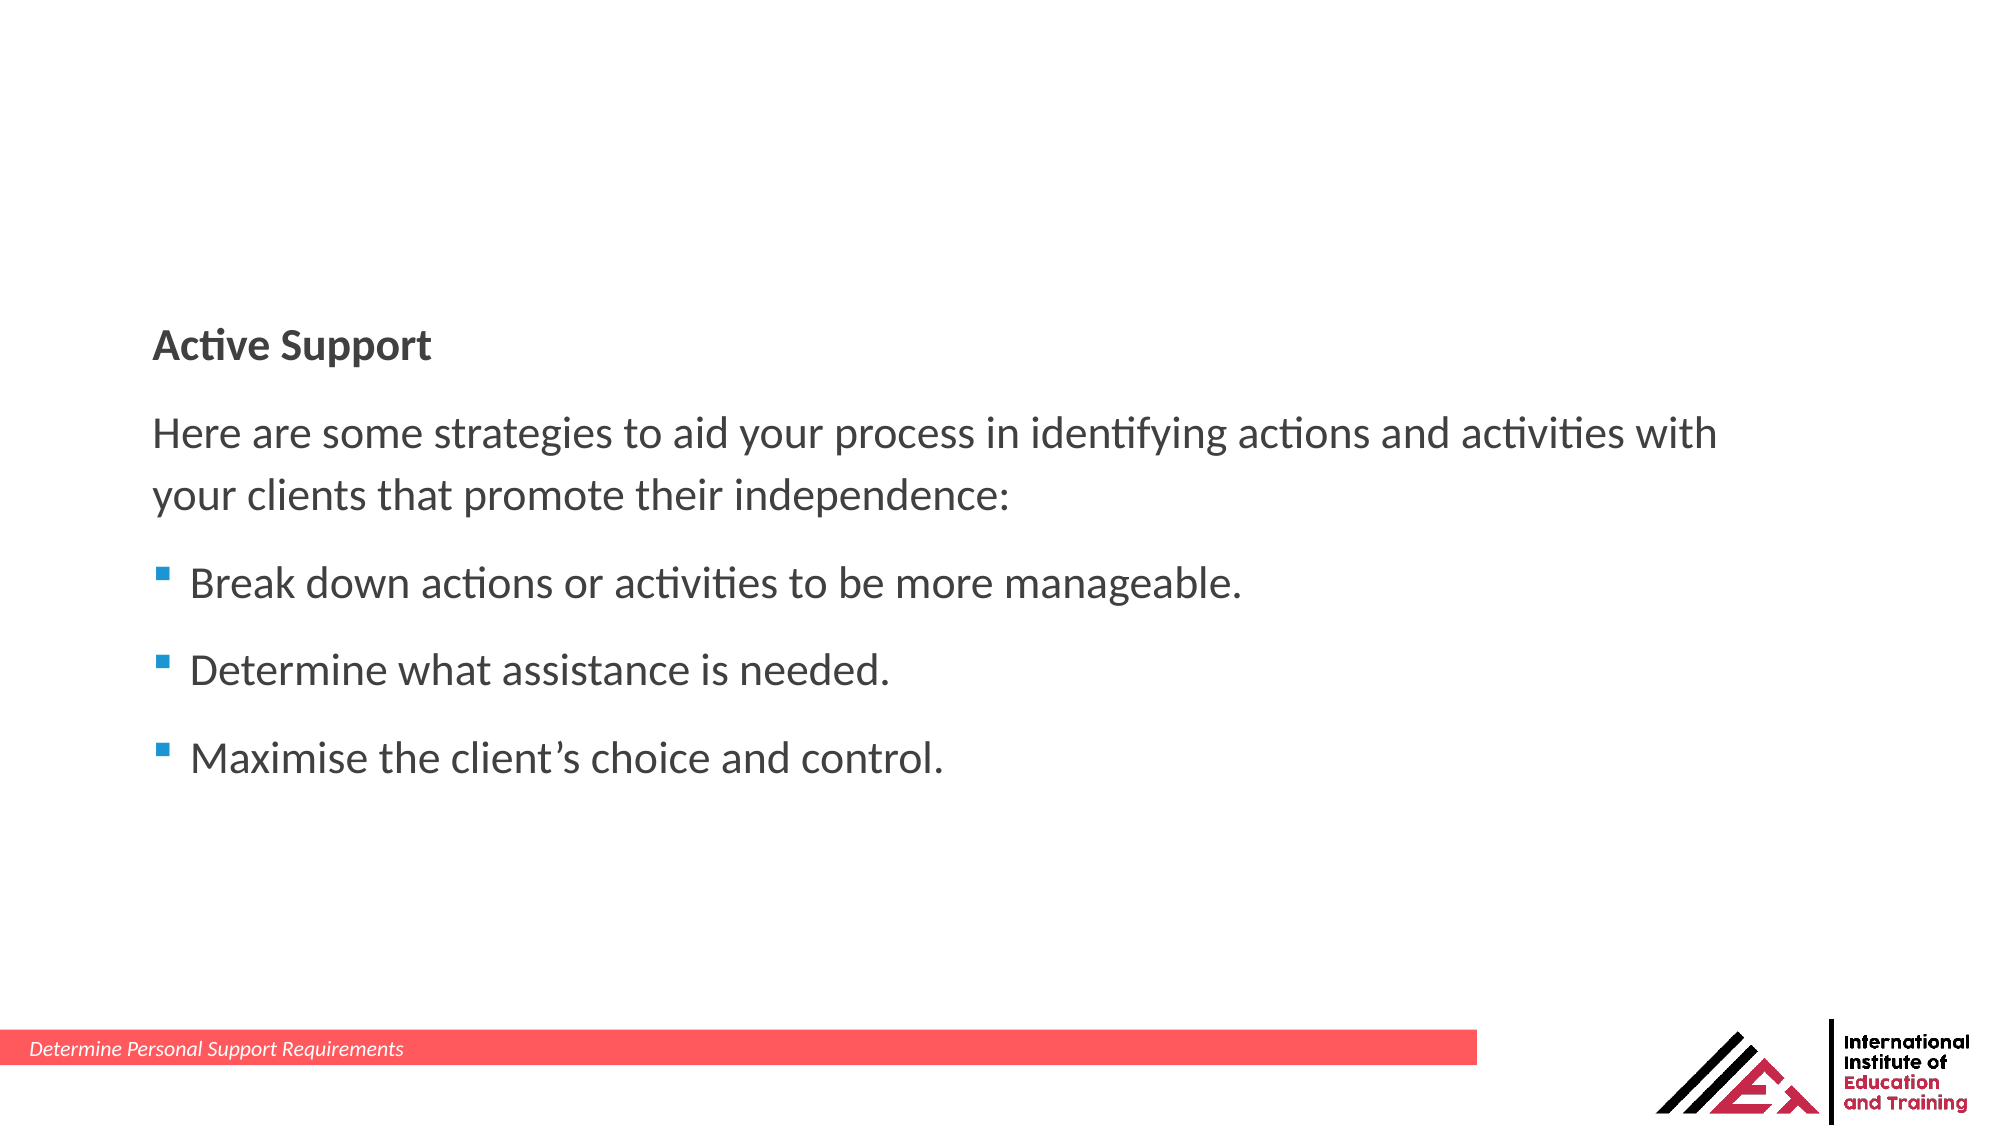

Active Support
Here are some strategies to aid your process in identifying actions and activities with your clients that promote their independence:
Break down actions or activities to be more manageable.
Determine what assistance is needed.
Maximise the client’s choice and control.

Determine Personal Support Requirements